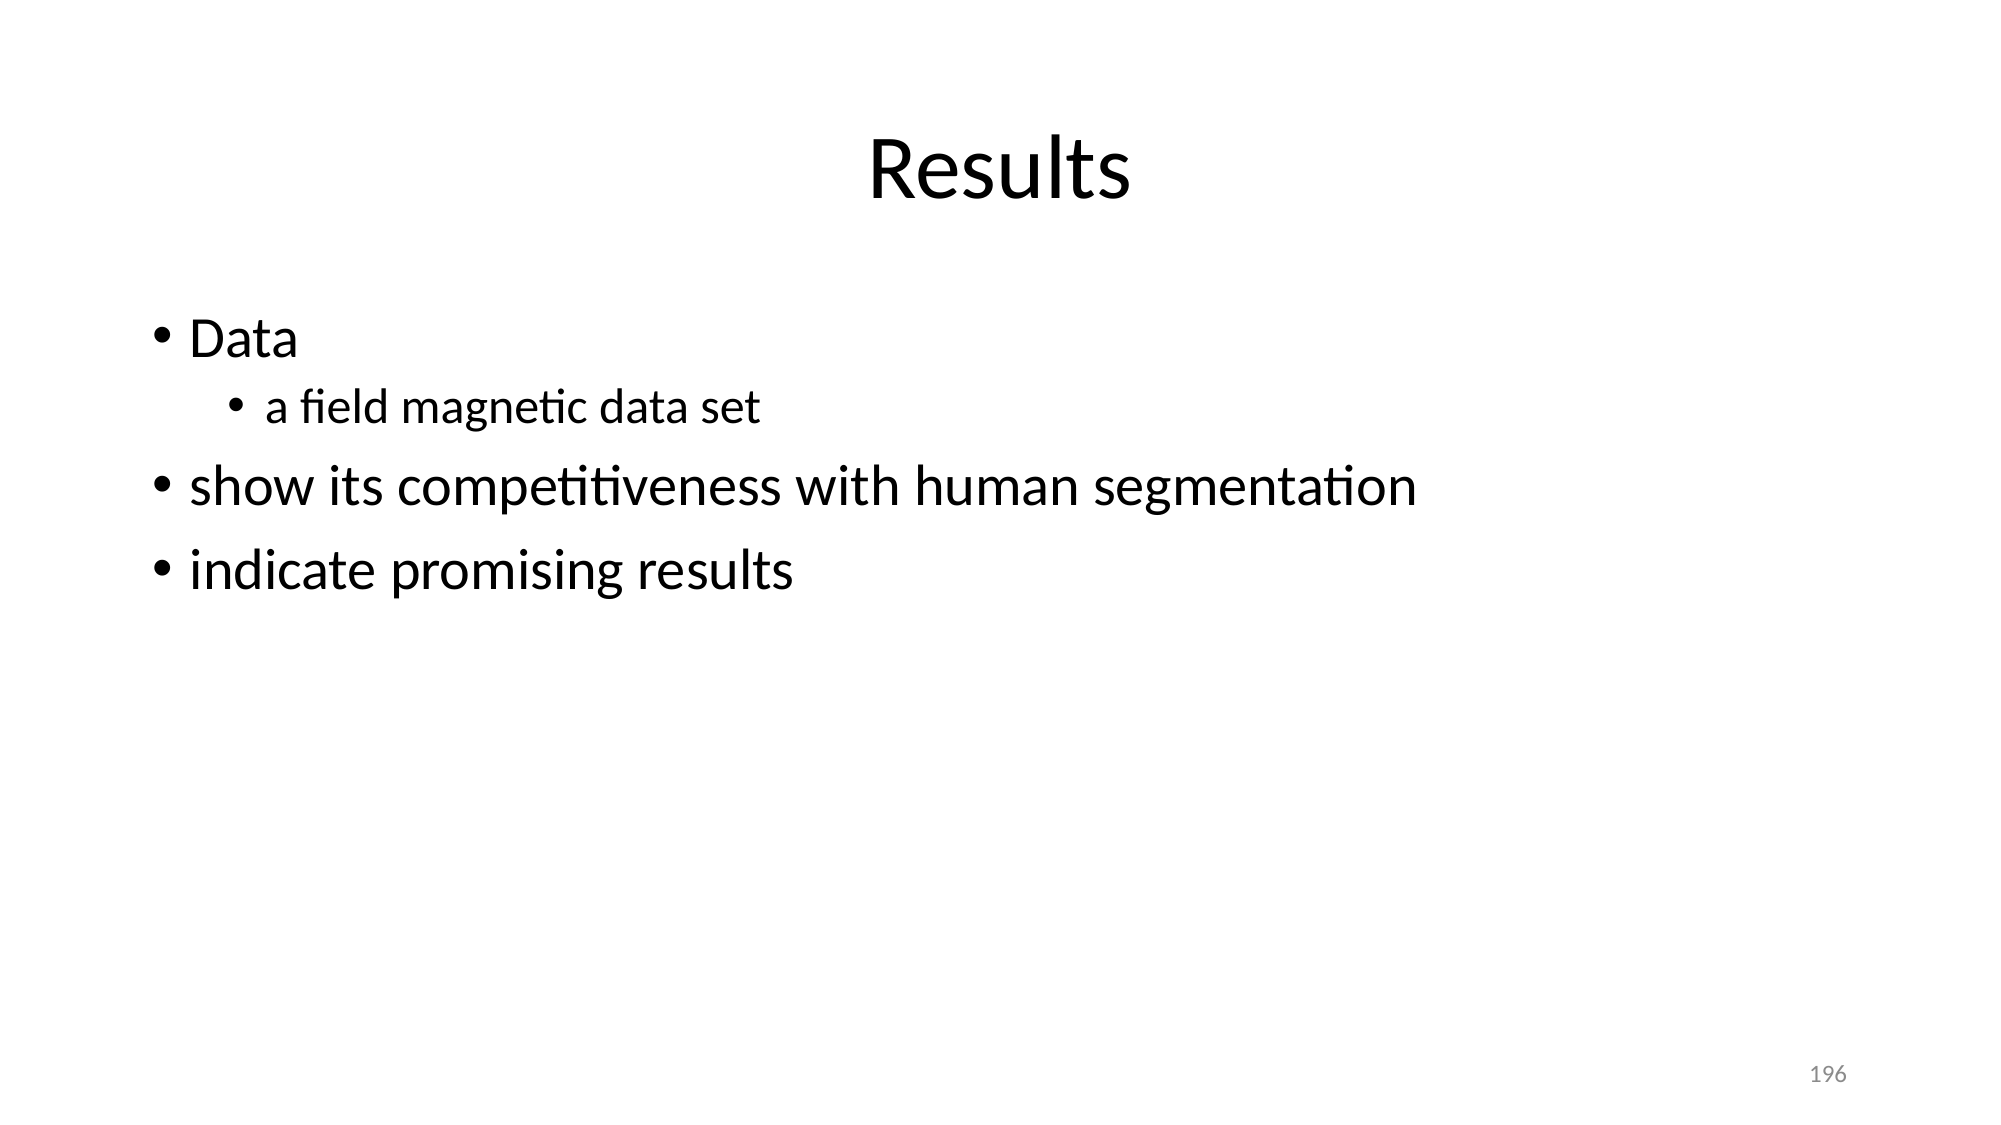

# Results
Data
a field magnetic data set
show its competitiveness with human segmentation
indicate promising results
196